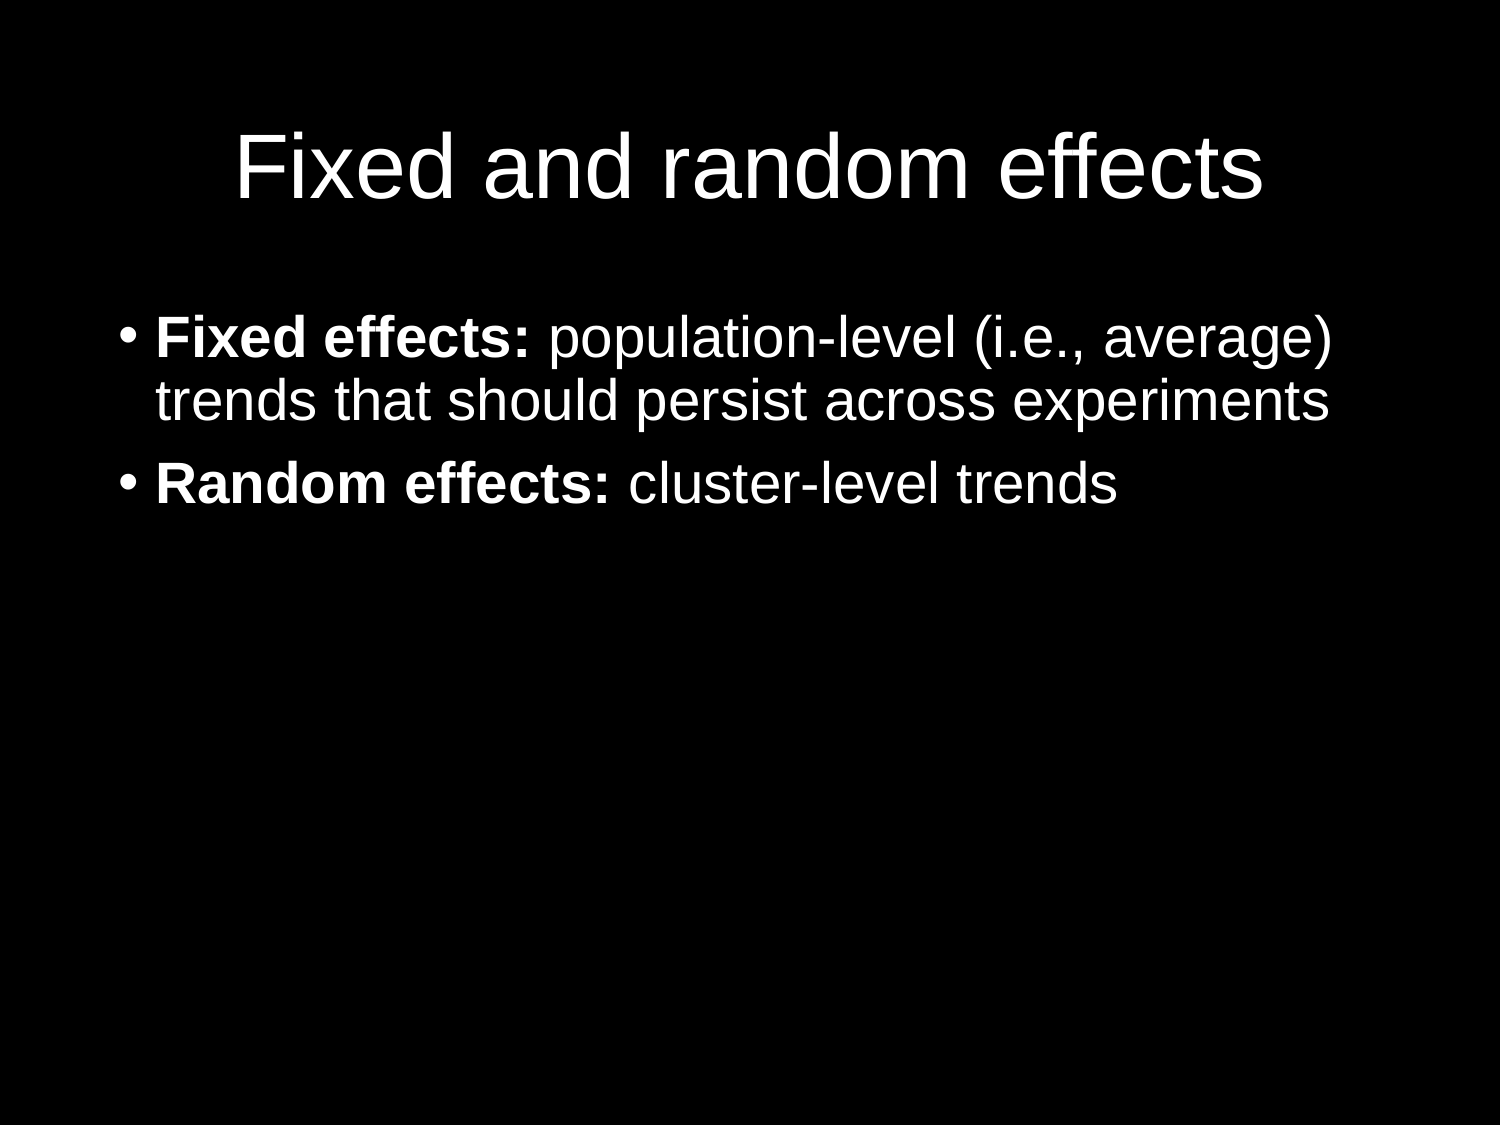

# Fixed and random effects
Fixed effects: population-level (i.e., average) trends that should persist across experiments
Random effects: cluster-level trends